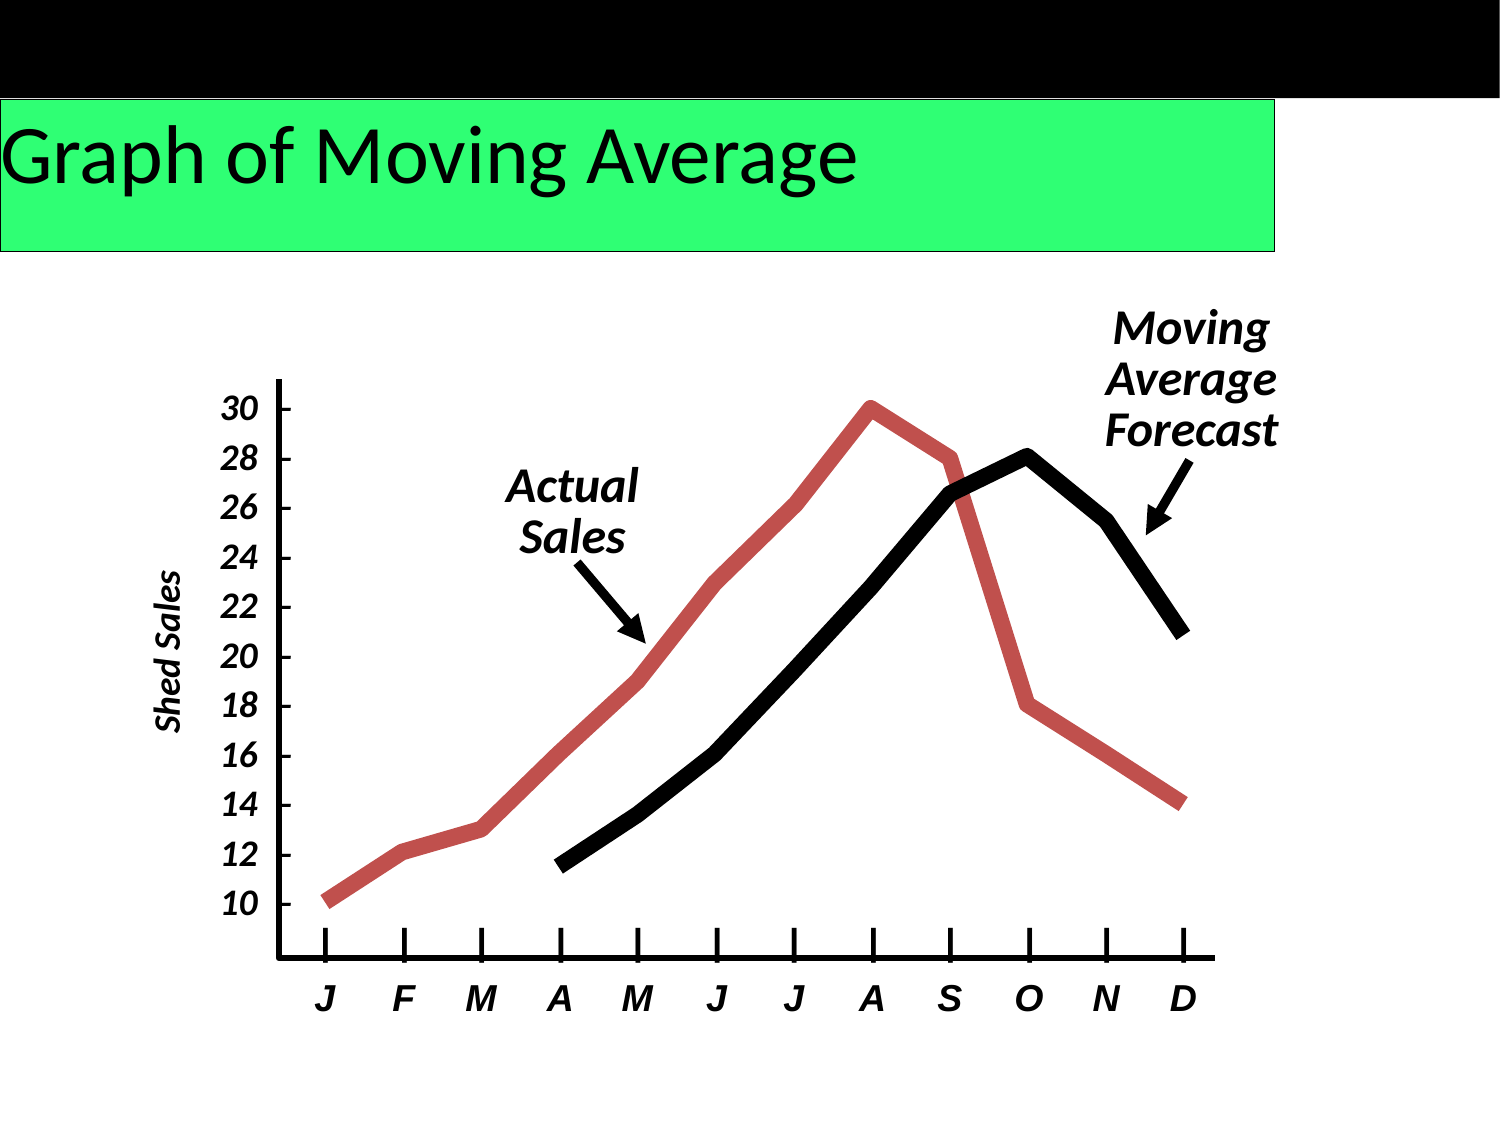

Graph of Moving Average
Moving Average Forecast

30  –
28  –
26  –
24  –
22  –
20  –
18  –
16  –
14  –
12  –
10  –

Shed Sales
	|	|	|	|	|	|	|	|	|	|	|	|
	J	F	M	A	M	J	J	A	S	O	N	D

Actual Sales